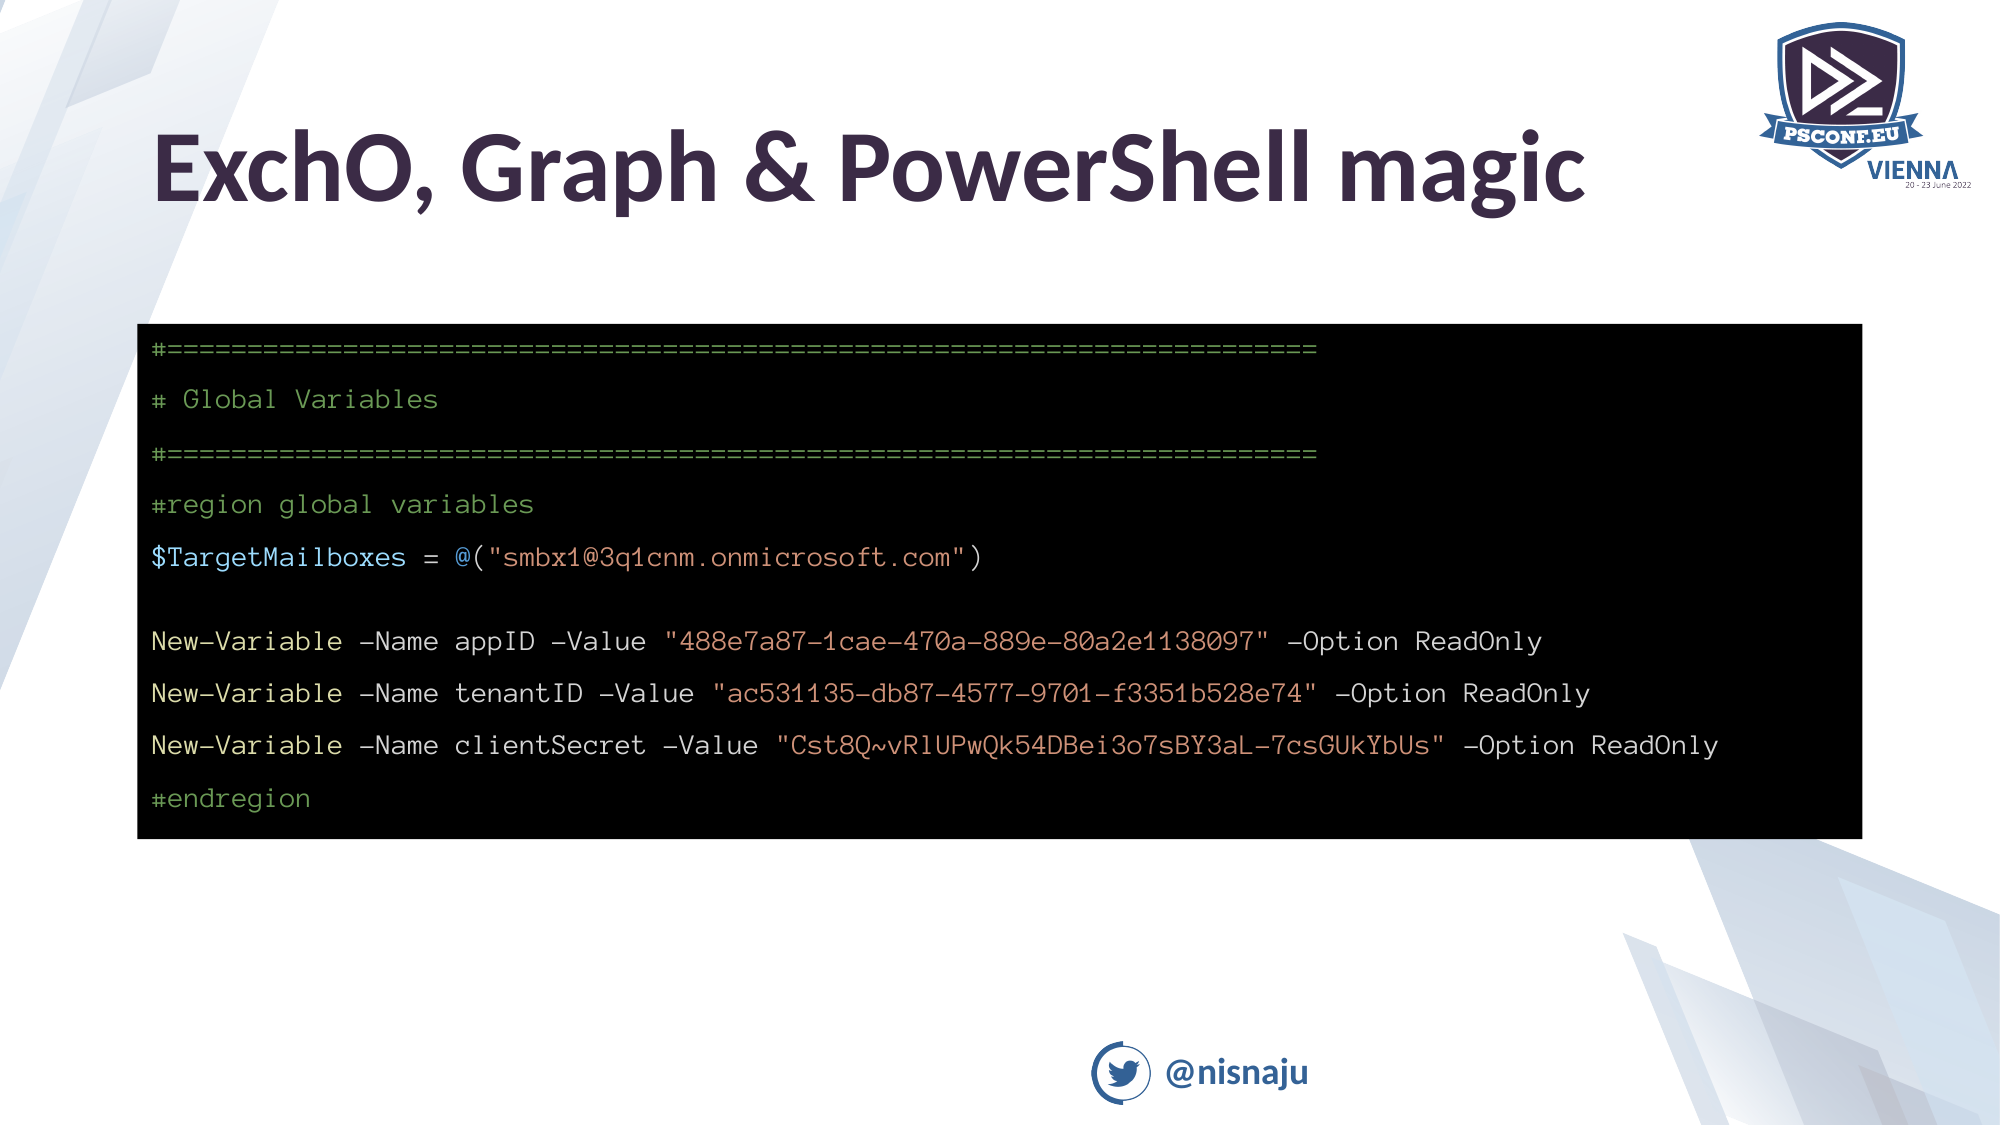

# ExchO, Graph & PowerShell magic
#========================================================================
# Global Variables
#========================================================================
#region global variables
$TargetMailboxes = @("smbx1@3q1cnm.onmicrosoft.com")
New-Variable -Name appID -Value "488e7a87-1cae-470a-889e-80a2e1138097" -Option ReadOnly
New-Variable -Name tenantID -Value "ac531135-db87-4577-9701-f3351b528e74" -Option ReadOnly
New-Variable -Name clientSecret -Value "Cst8Q~vRlUPwQk54DBei3o7sBY3aL-7csGUkYbUs" -Option ReadOnly
#endregion